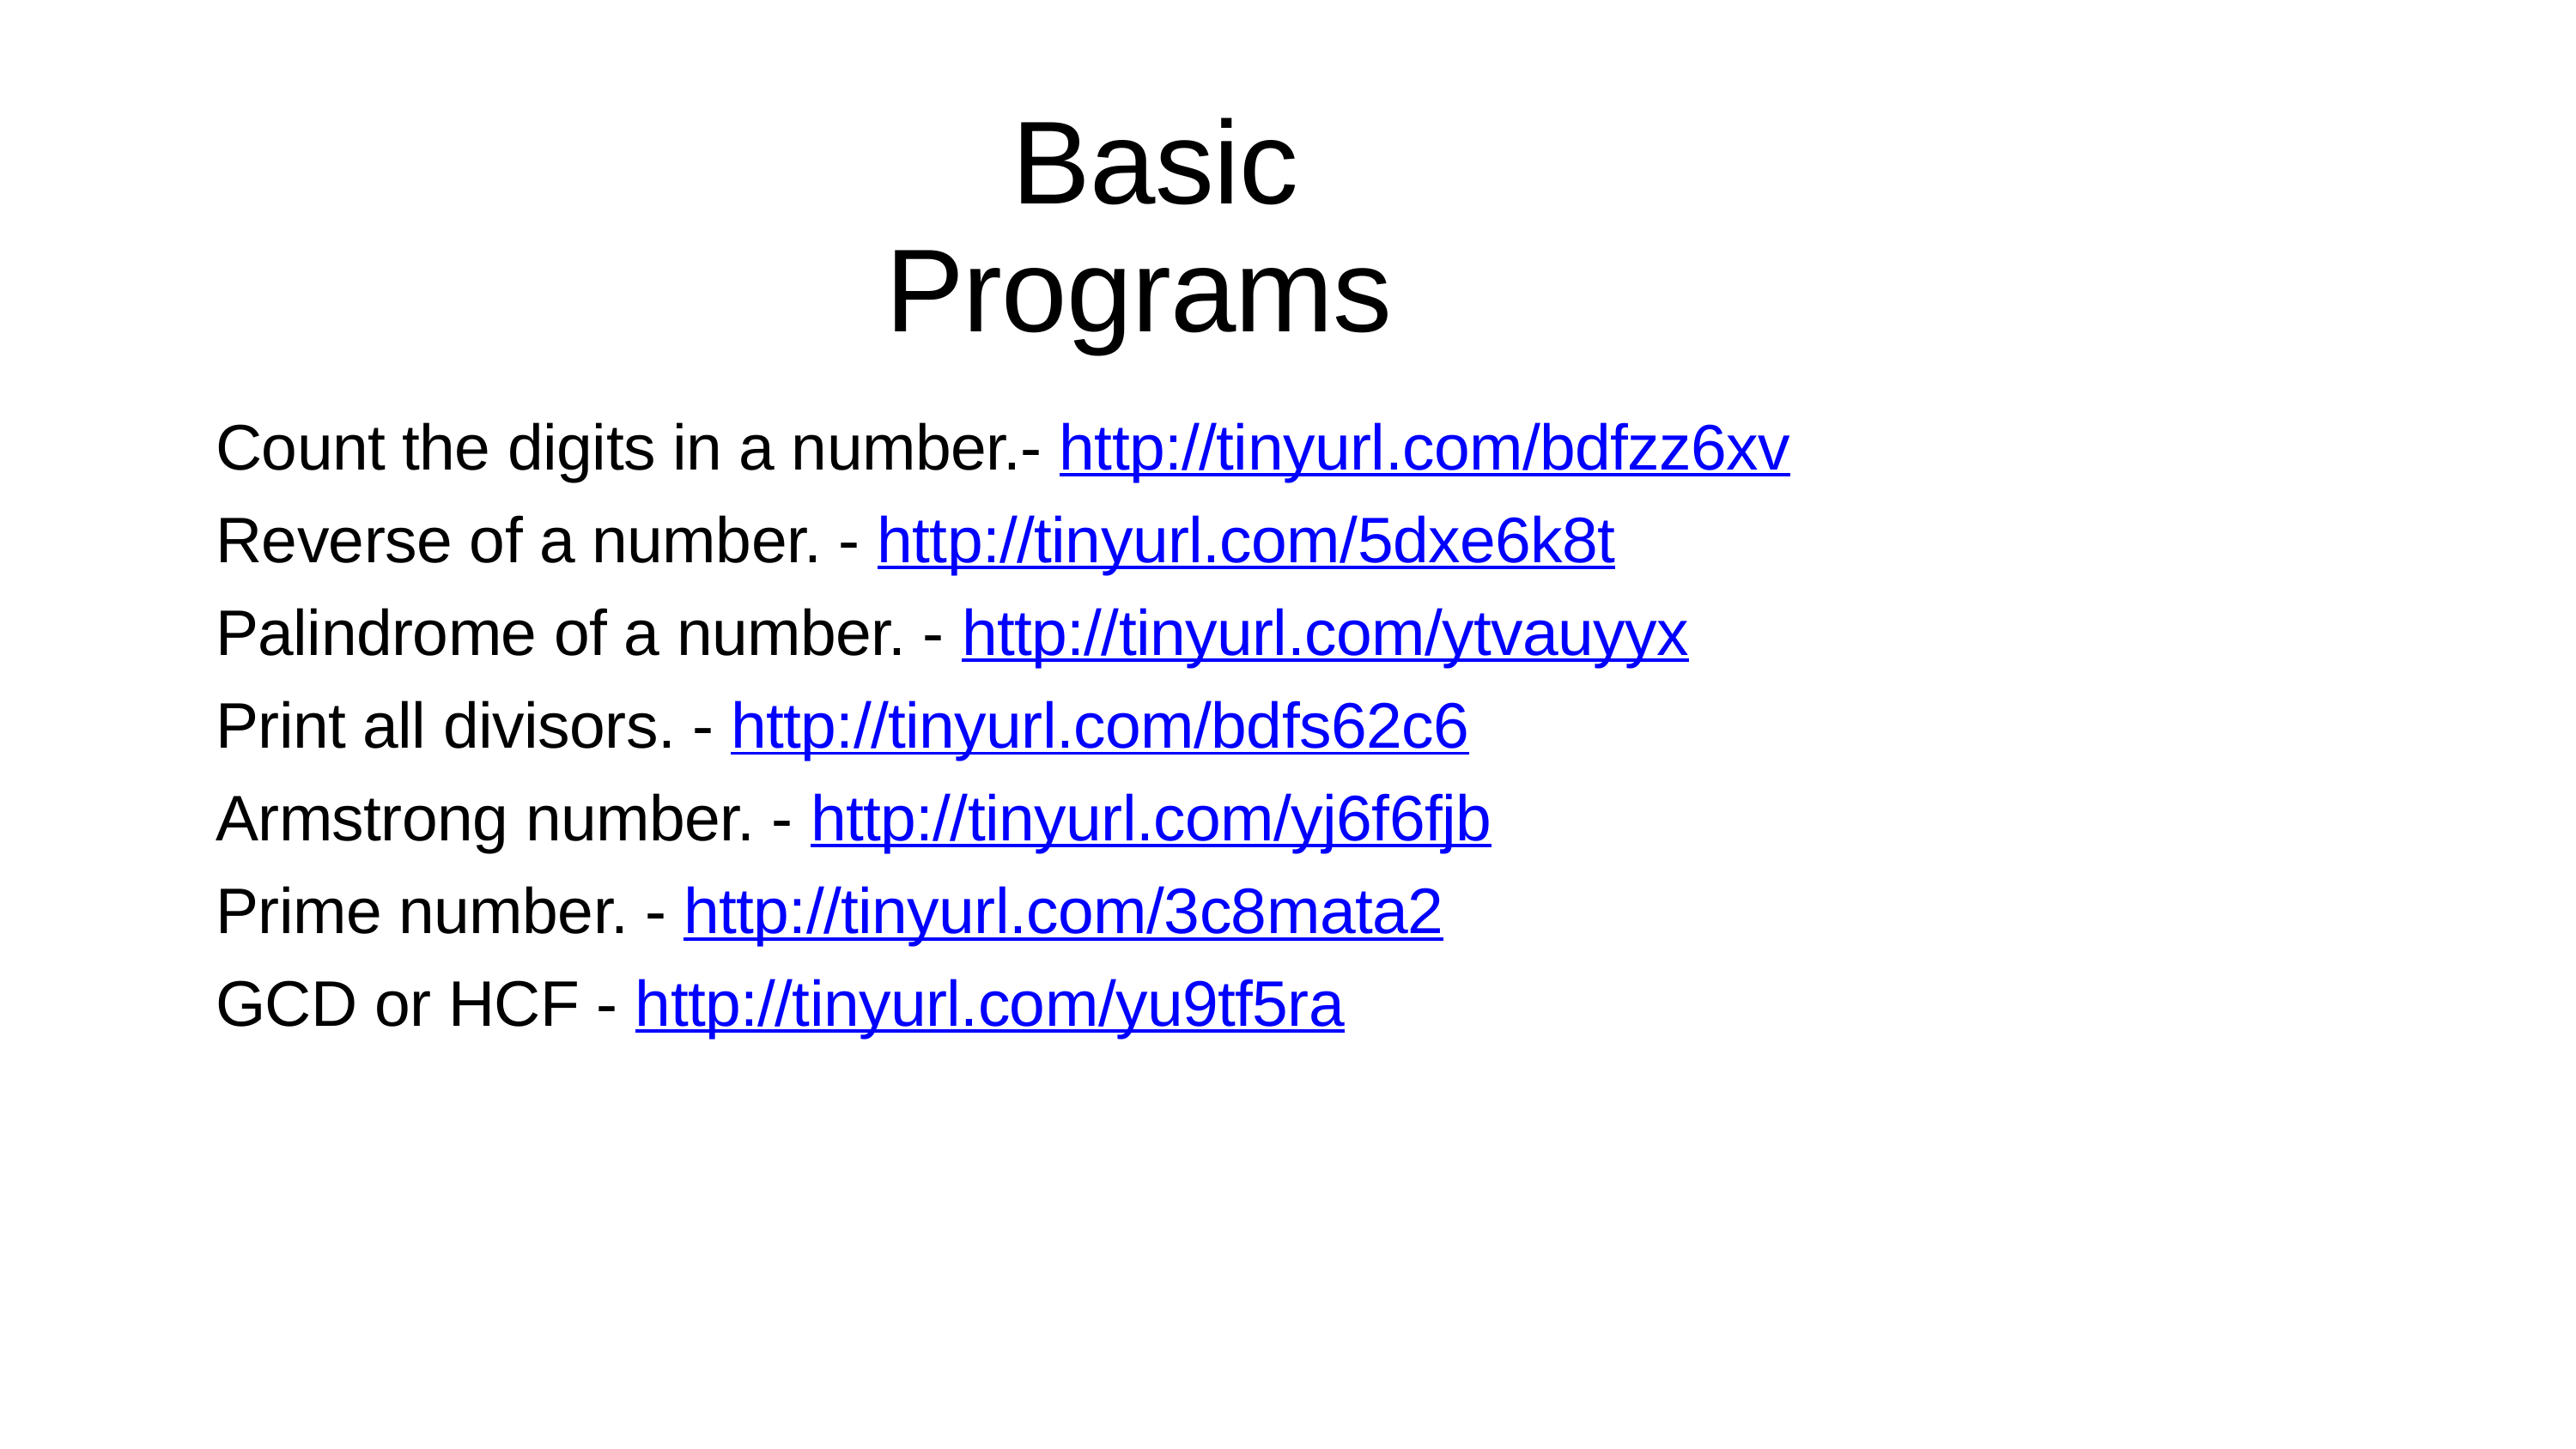

Basic Programs
Count the digits in a number.- http://tinyurl.com/bdfzz6xv
Reverse of a number. - http://tinyurl.com/5dxe6k8t
Palindrome of a number. - http://tinyurl.com/ytvauyyx
Print all divisors. - http://tinyurl.com/bdfs62c6
Armstrong number. - http://tinyurl.com/yj6f6fjb
Prime number. - http://tinyurl.com/3c8mata2
GCD or HCF - http://tinyurl.com/yu9tf5ra